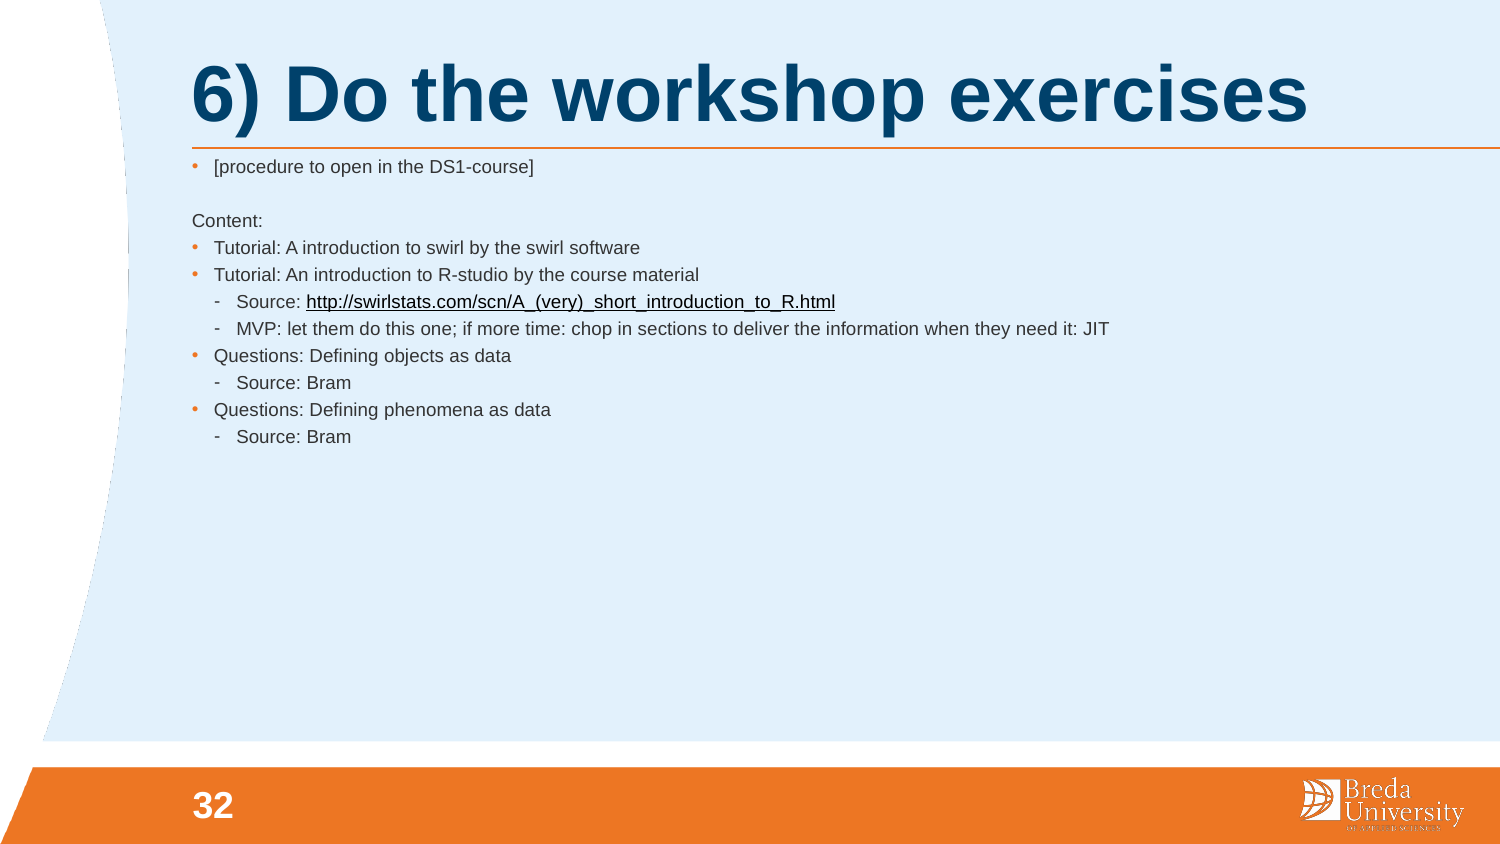

# 6) Do the workshop exercises
[procedure to open in the DS1-course]

Content:
Tutorial: A introduction to swirl by the swirl software
Tutorial: An introduction to R-studio by the course material
Source: http://swirlstats.com/scn/A_(very)_short_introduction_to_R.html
MVP: let them do this one; if more time: chop in sections to deliver the information when they need it: JIT
Questions: Defining objects as data
Source: Bram
Questions: Defining phenomena as data
Source: Bram

32